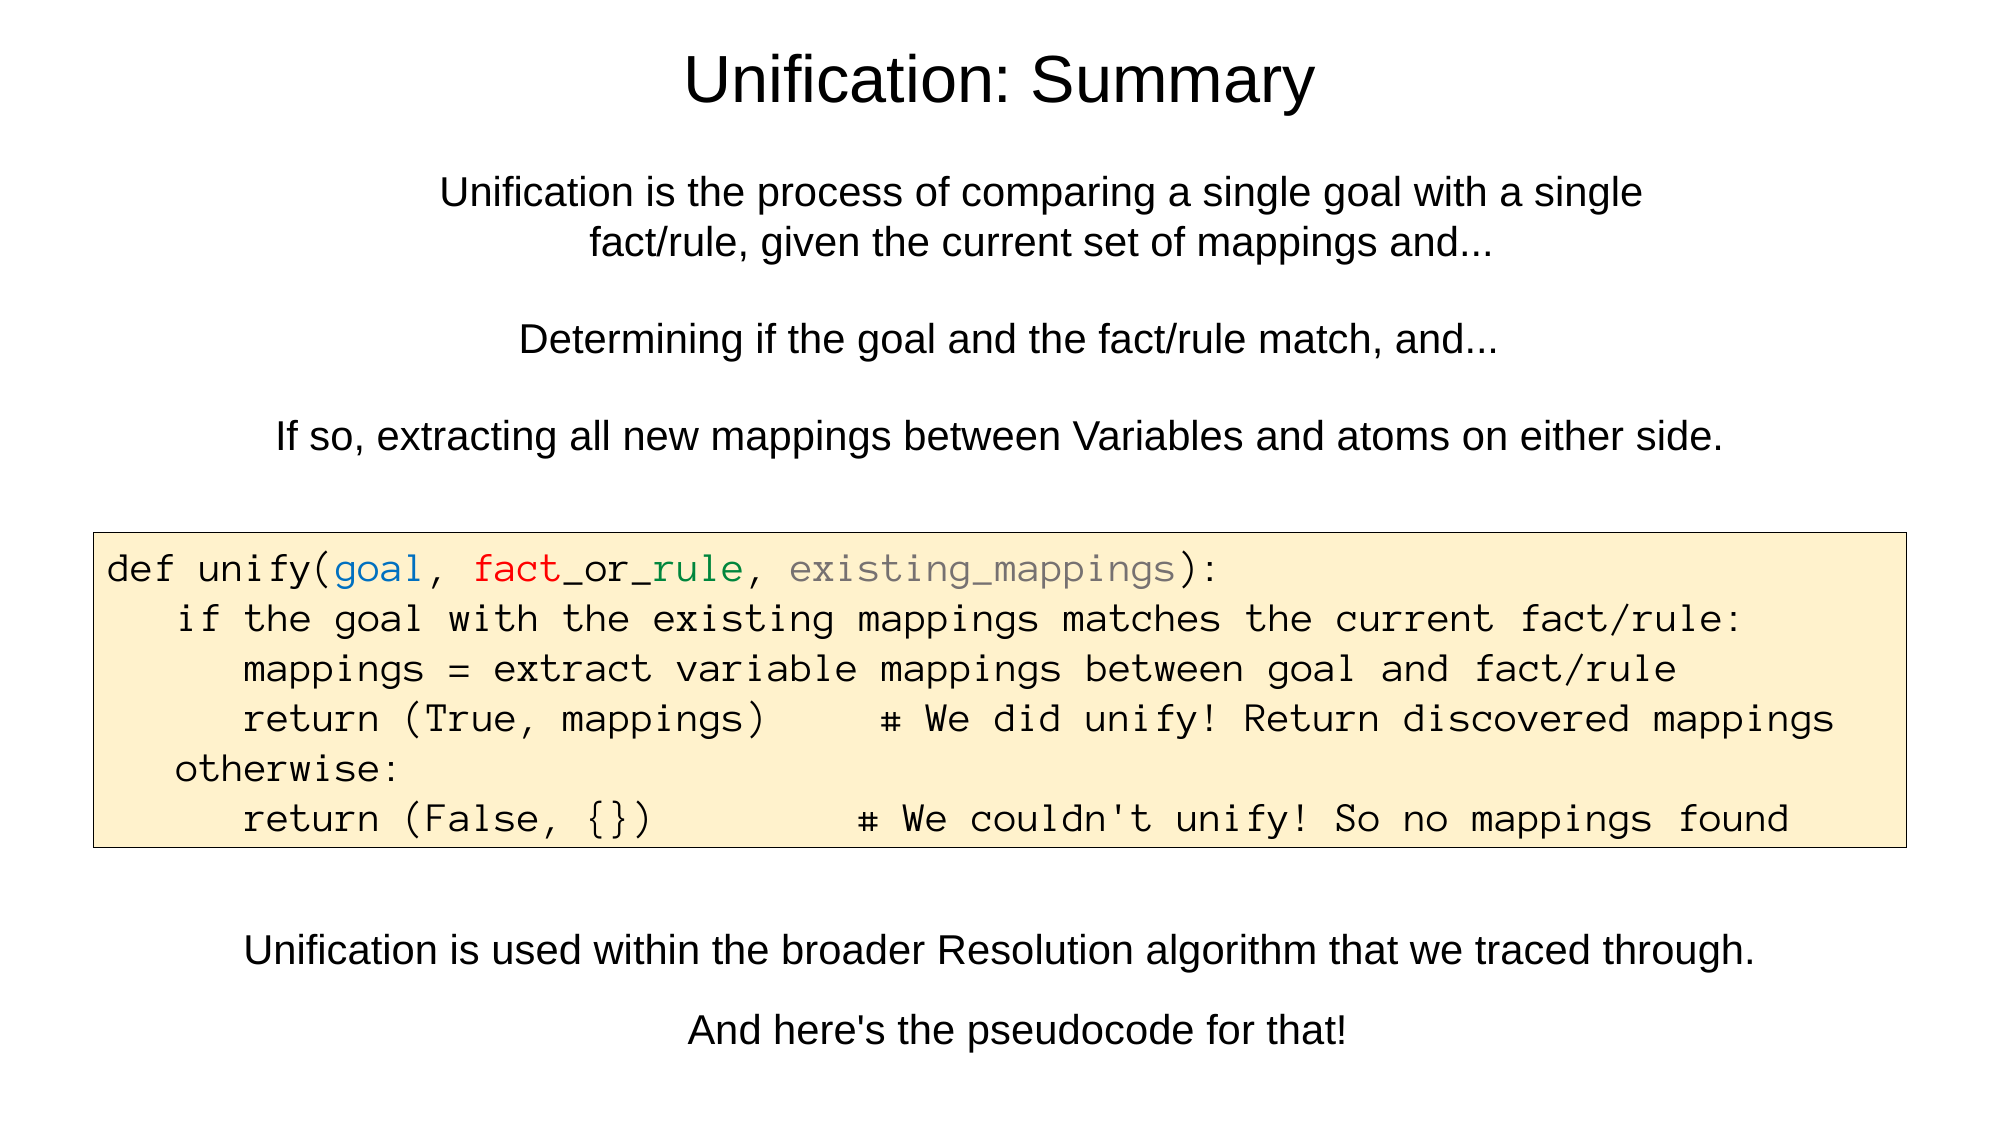

# Unification: Summary
Unification is the process of comparing a single goal with a single fact/rule, given the current set of mappings and...
Determining if the goal and the fact/rule match, and...
If so, extracting all new mappings between Variables and atoms on either side.
def unify(goal, fact_or_rule, existing_mappings):
   if the goal with the existing mappings matches the current fact/rule:
      mappings = extract variable mappings between goal and fact/rule
      return (True, mappings)	 # We did unify! Return discovered mappings
   otherwise:
      return (False, {})   	# We couldn't unify! So no mappings found
Unification is used within the broader Resolution algorithm that we traced through.
And here's the pseudocode for that!